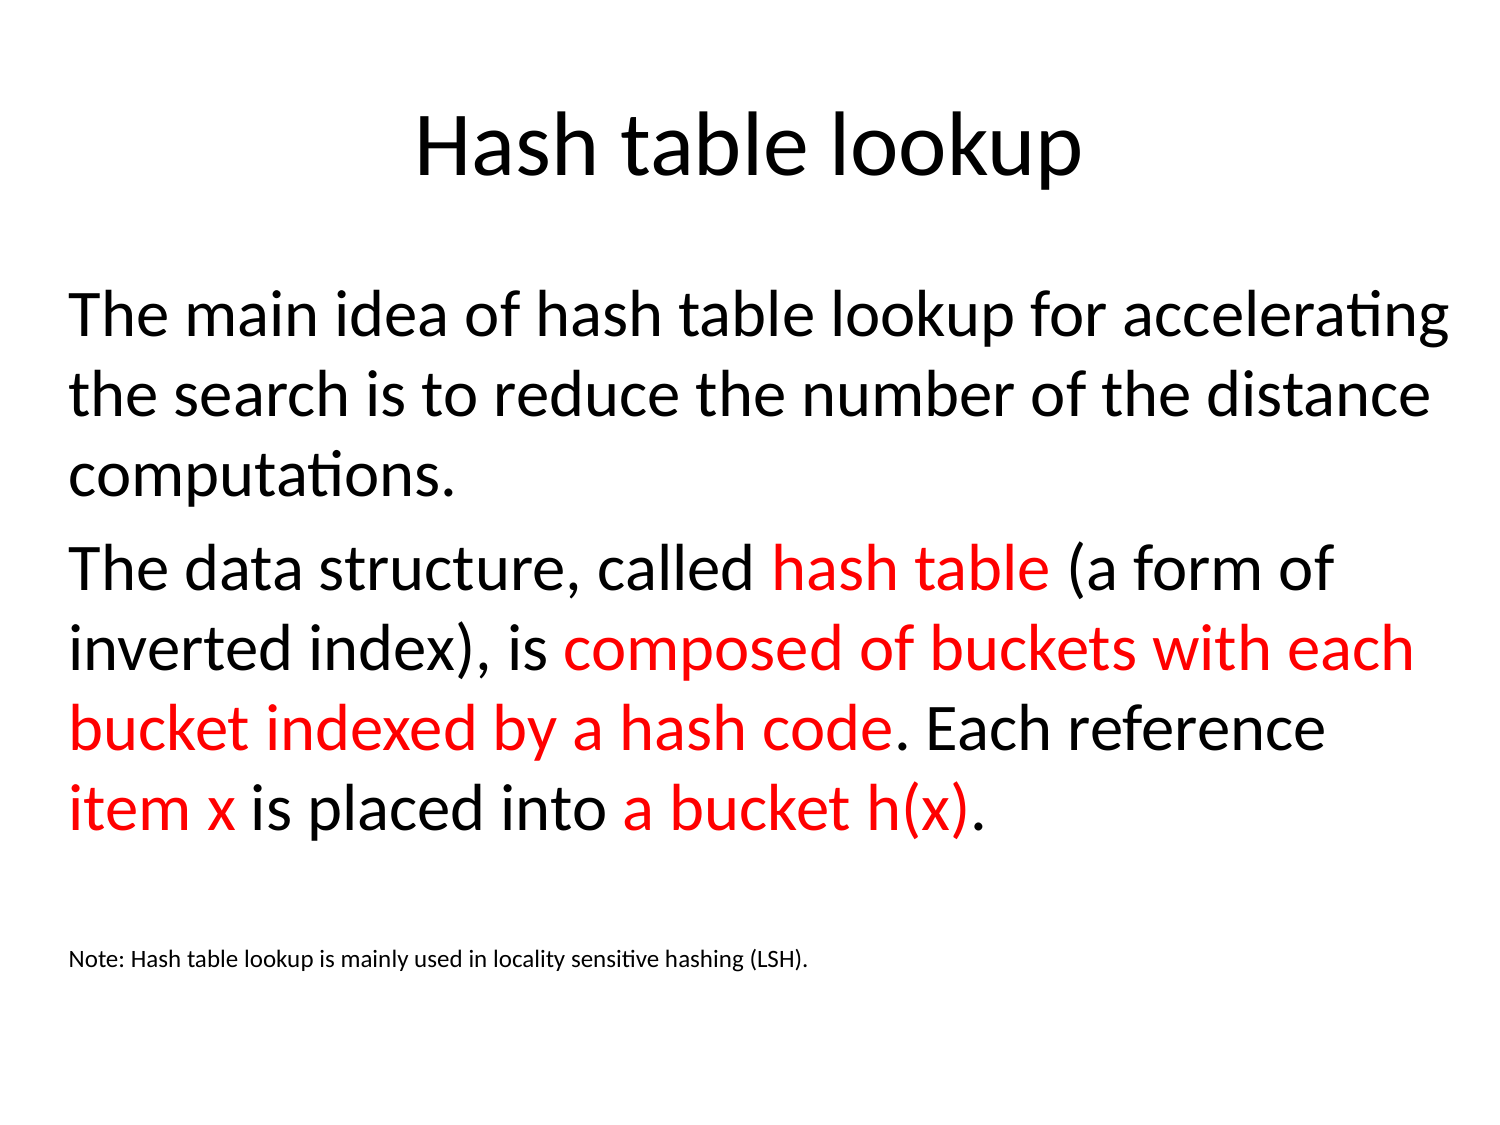

# Hash table lookup
The main idea of hash table lookup for accelerating the search is to reduce the number of the distance computations.
The data structure, called hash table (a form of inverted index), is composed of buckets with each bucket indexed by a hash code. Each reference item x is placed into a bucket h(x).

Note: Hash table lookup is mainly used in locality sensitive hashing (LSH).